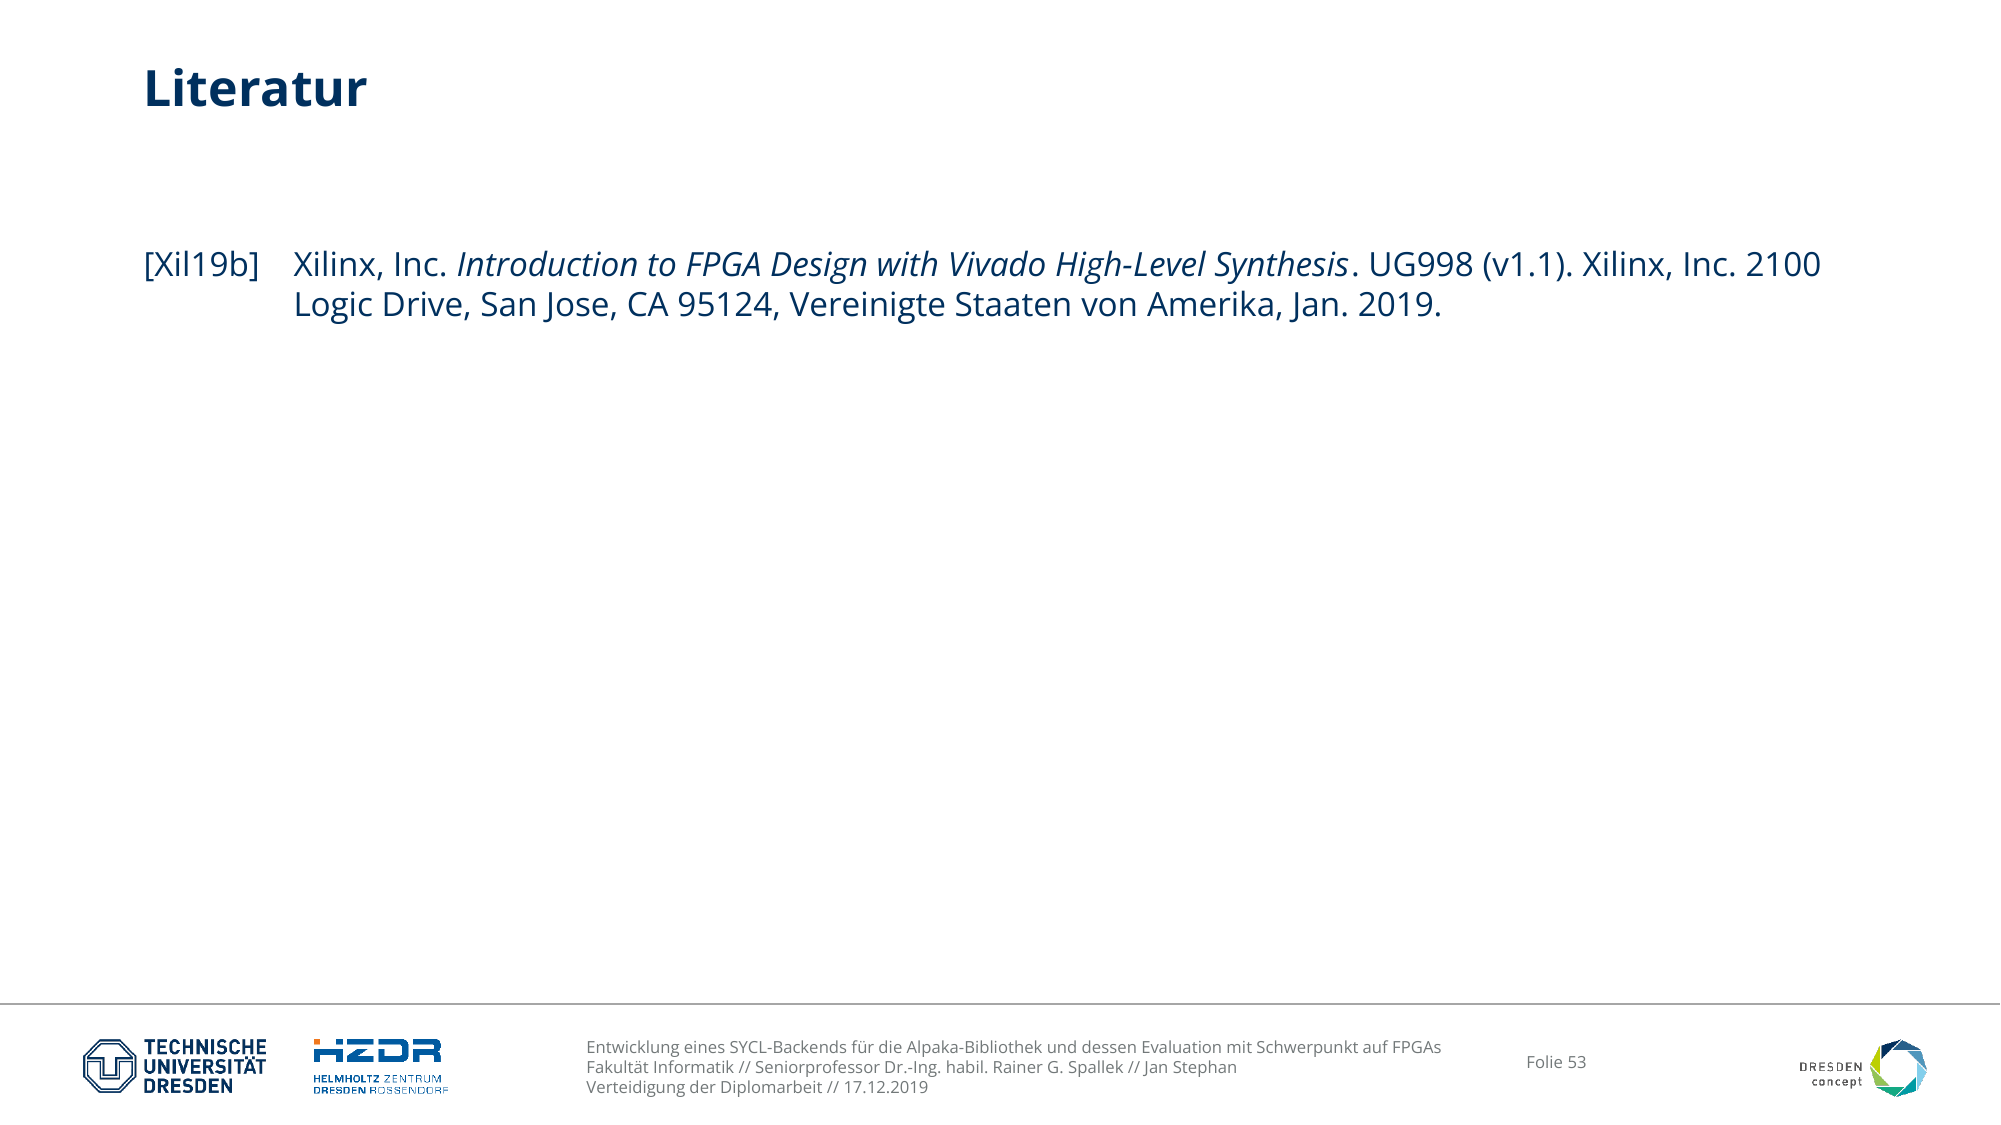

# Literatur
[Xil19b]	Xilinx, Inc. Introduction to FPGA Design with Vivado High-Level Synthesis. UG998 (v1.1). Xilinx, Inc. 2100 	Logic Drive, San Jose, CA 95124, Vereinigte Staaten von Amerika, Jan. 2019.